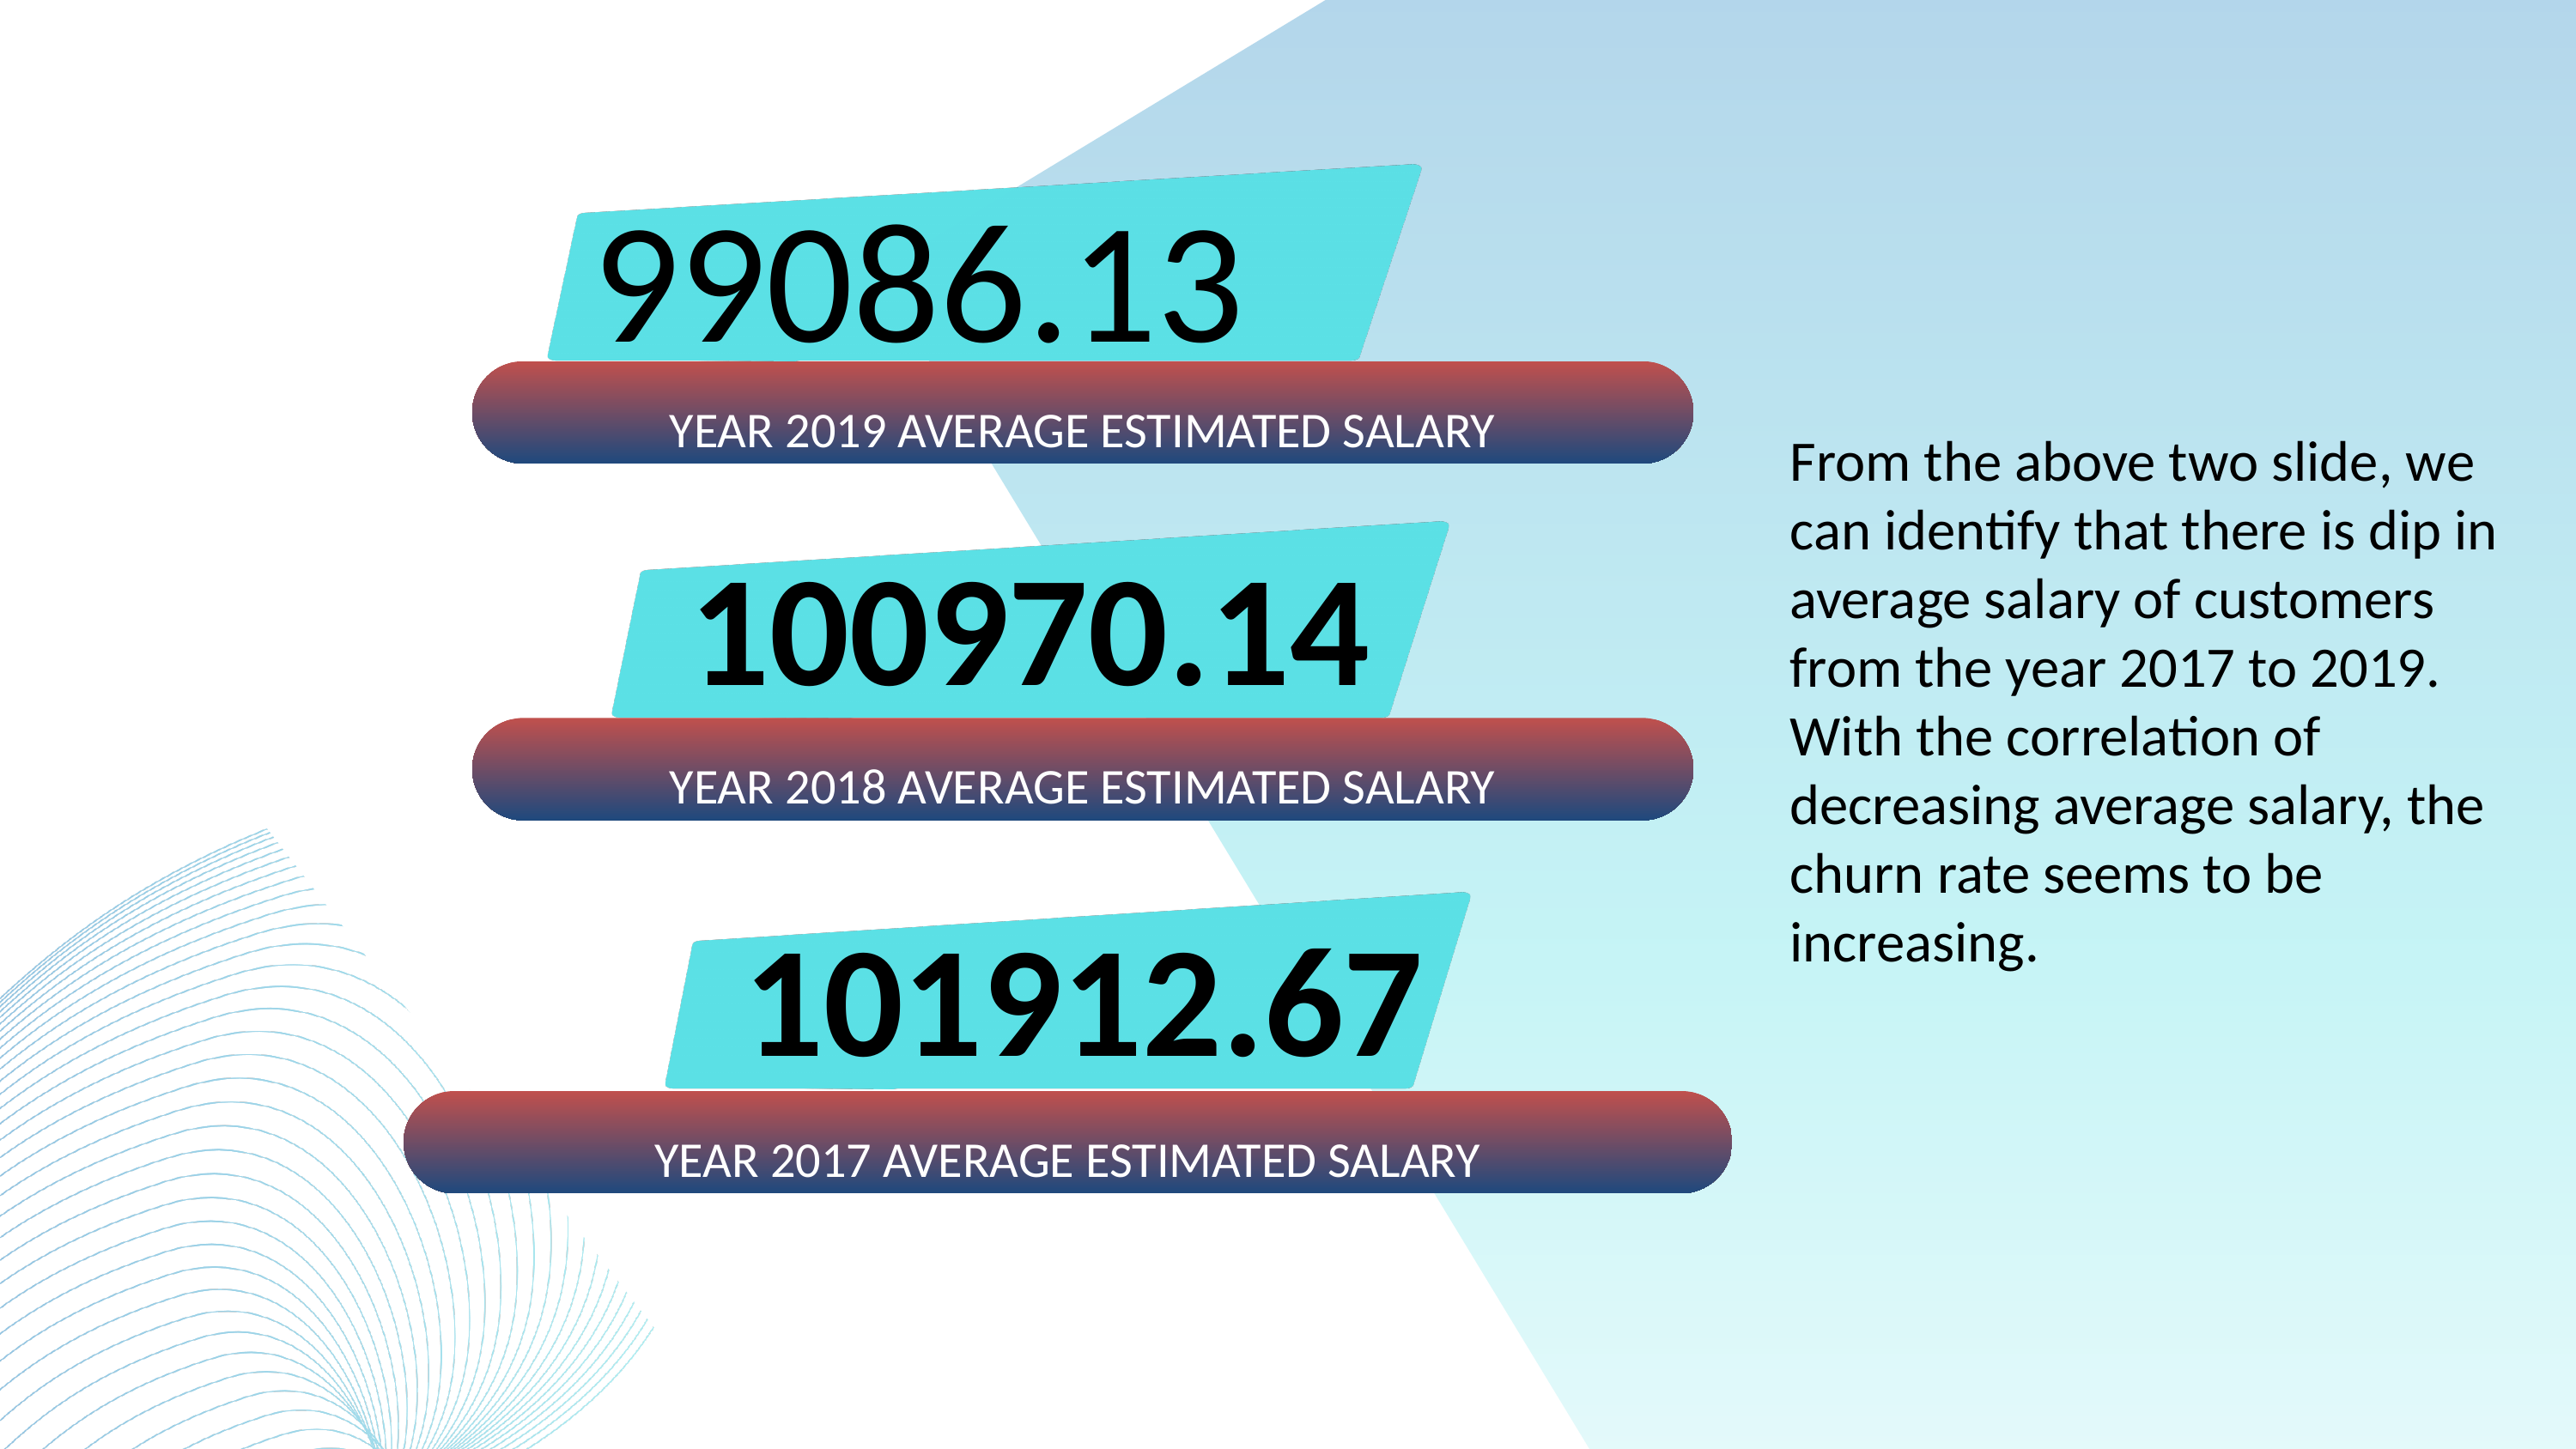

99086.13

YEAR 2019 AVERAGE ESTIMATED SALARY
From the above two slide, we can identify that there is dip in average salary of customers from the year 2017 to 2019. With the correlation of decreasing average salary, the churn rate seems to be increasing.

   100970.14
YEAR 2018 AVERAGE ESTIMATED SALARY
   101912.67

YEAR 2017 AVERAGE ESTIMATED SALARY